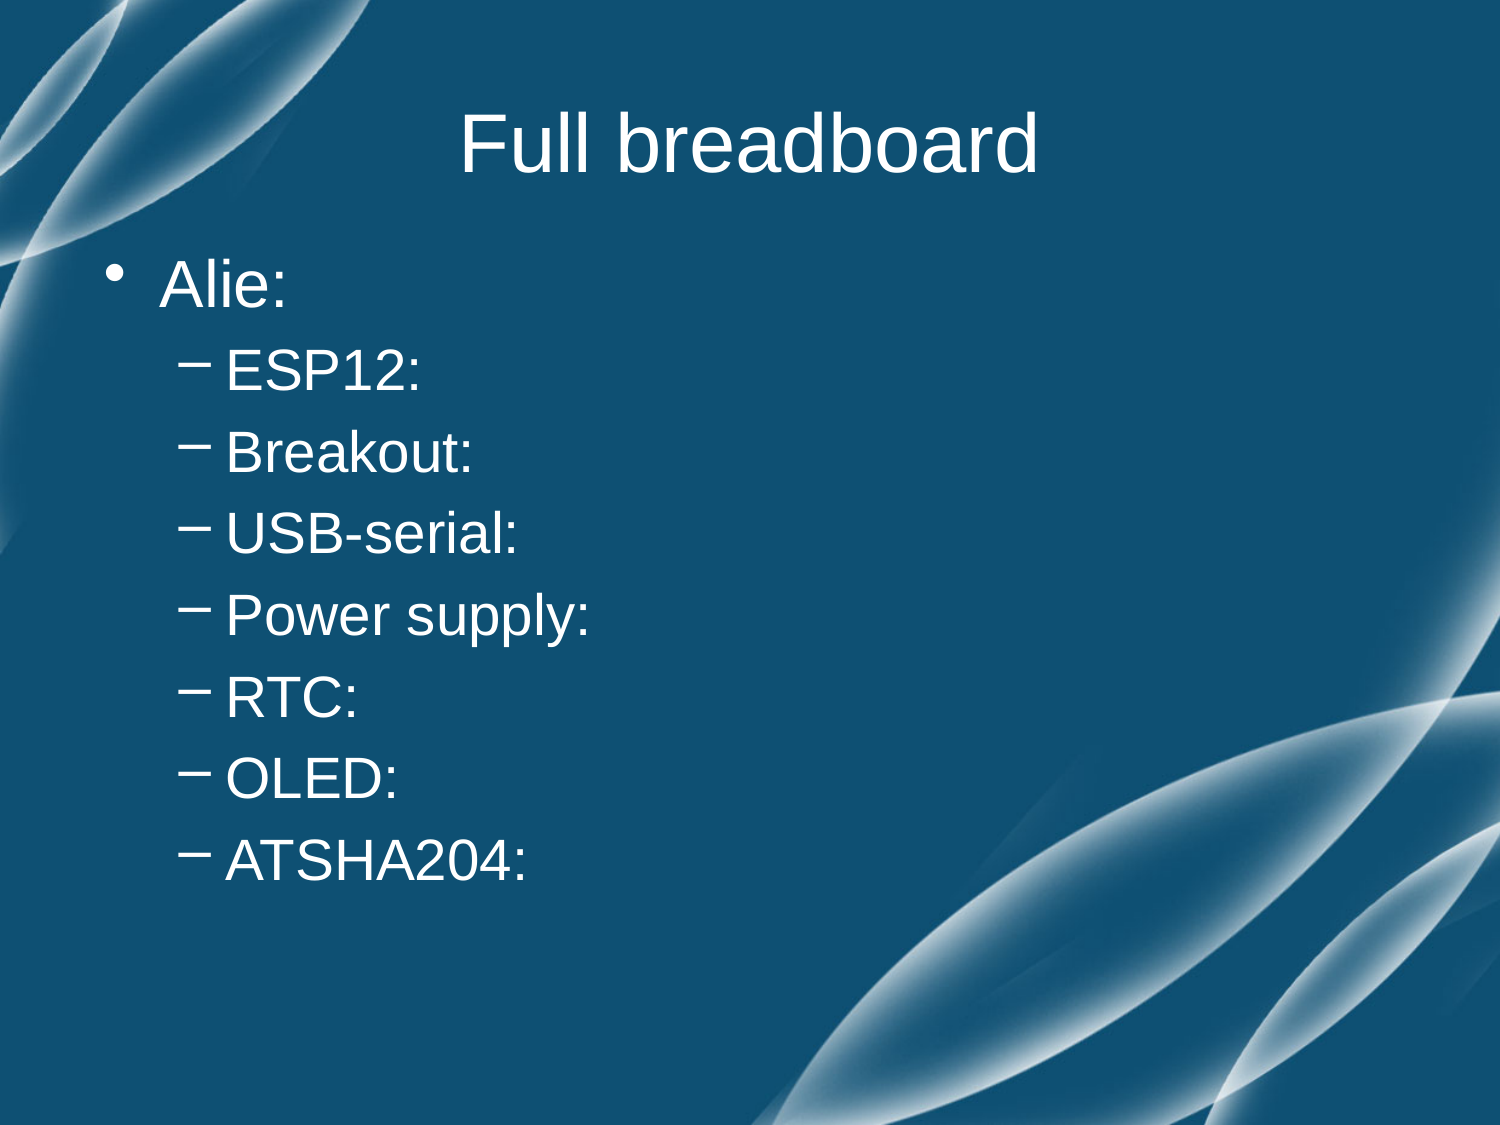

# Full breadboard
Alie:
ESP12:
Breakout:
USB-serial:
Power supply:
RTC:
OLED:
ATSHA204: